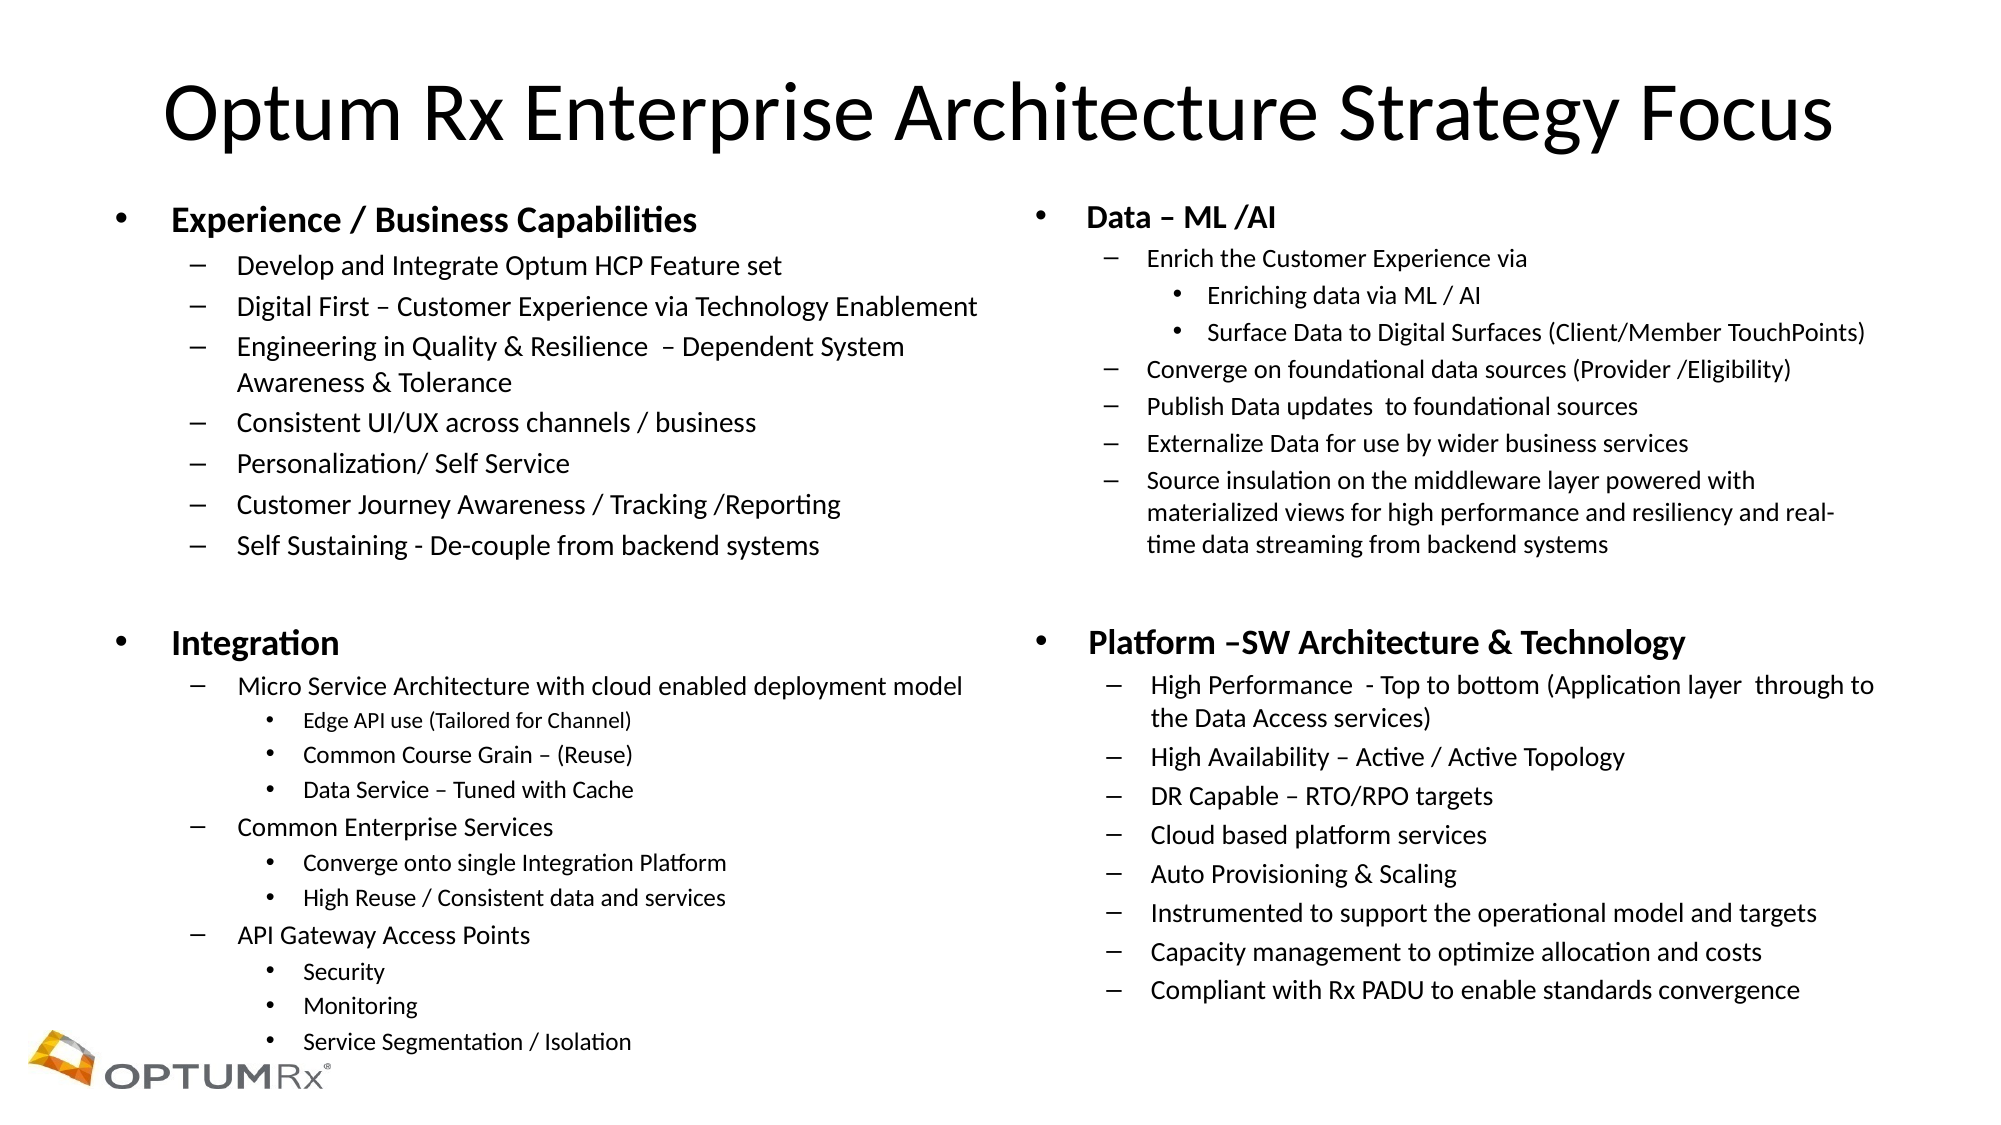

# Optum Rx Enterprise Architecture Strategy Focus
Experience / Business Capabilities
Develop and Integrate Optum HCP Feature set
Digital First – Customer Experience via Technology Enablement
Engineering in Quality & Resilience  – Dependent System Awareness & Tolerance
Consistent UI/UX across channels / business
Personalization/ Self Service
Customer Journey Awareness / Tracking /Reporting
Self Sustaining - De-couple from backend systems

Data – ML /AI
Enrich the Customer Experience via
Enriching data via ML / AI
Surface Data to Digital Surfaces (Client/Member TouchPoints)
Converge on foundational data sources (Provider /Eligibility)
Publish Data updates  to foundational sources
Externalize Data for use by wider business services
Source insulation on the middleware layer powered with materialized views for high performance and resiliency and real-time data streaming from backend systems

Integration
Micro Service Architecture with cloud enabled deployment model
Edge API use (Tailored for Channel)
Common Course Grain – (Reuse)
Data Service – Tuned with Cache
Common Enterprise Services
Converge onto single Integration Platform
High Reuse / Consistent data and services
API Gateway Access Points
Security
Monitoring
Service Segmentation / Isolation

Platform –SW Architecture & Technology
High Performance  - Top to bottom (Application layer  through to the Data Access services)
High Availability – Active / Active Topology
DR Capable – RTO/RPO targets
Cloud based platform services
Auto Provisioning & Scaling
Instrumented to support the operational model and targets
Capacity management to optimize allocation and costs
Compliant with Rx PADU to enable standards convergence